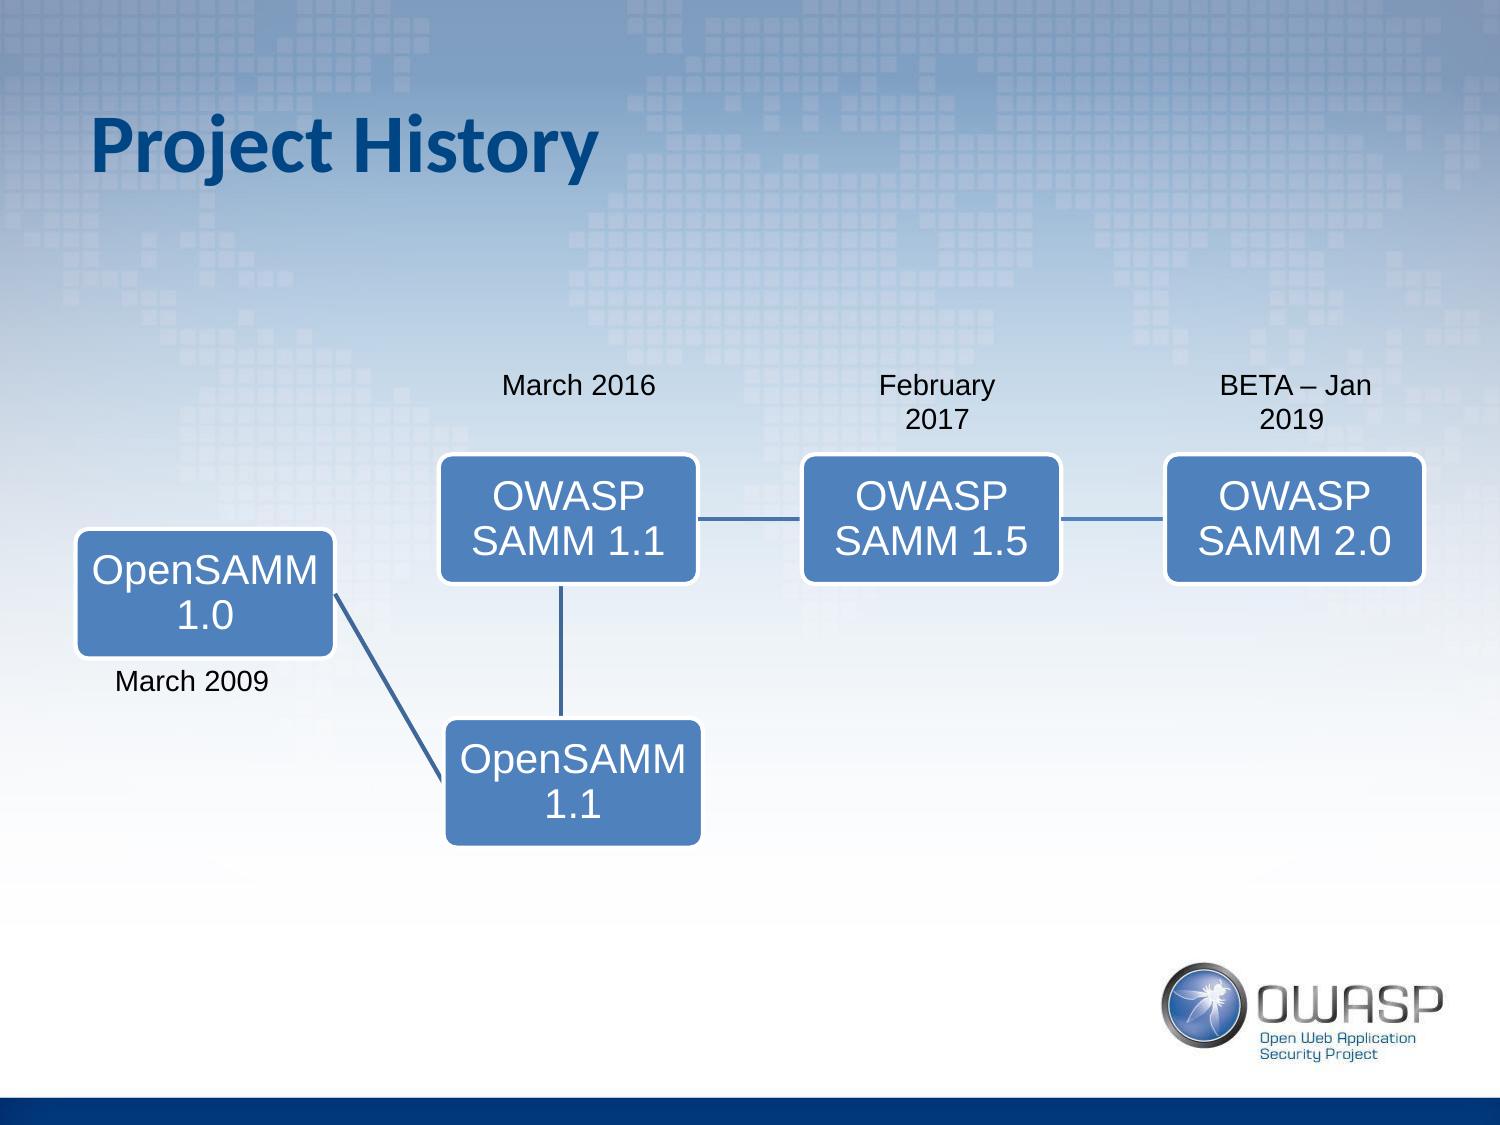

# Project History
 BETA – Jan 2019
February 2017
March 2016
OWASP SAMM 1.1
OWASP SAMM 1.5
OWASP SAMM 2.0

OpenSAMM 1.0

OpenSAMM 1.1
March 2009